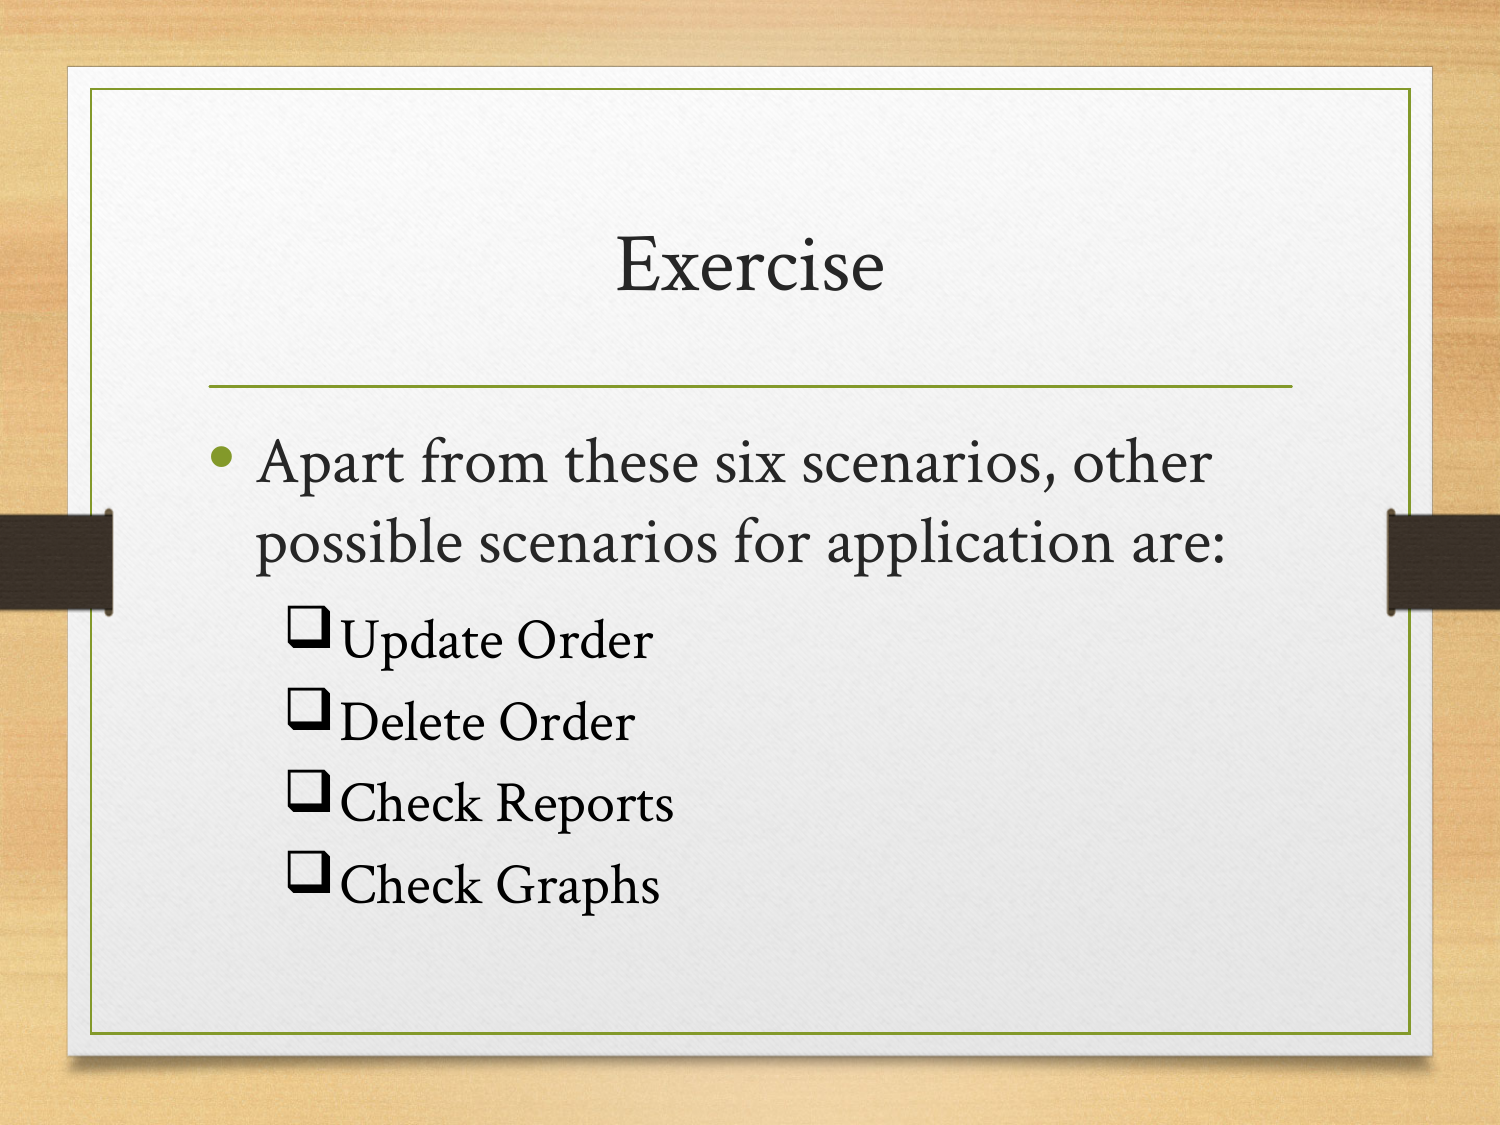

# Exercise
Apart from these six scenarios, other possible scenarios for application are:
Update Order
Delete Order
Check Reports
Check Graphs